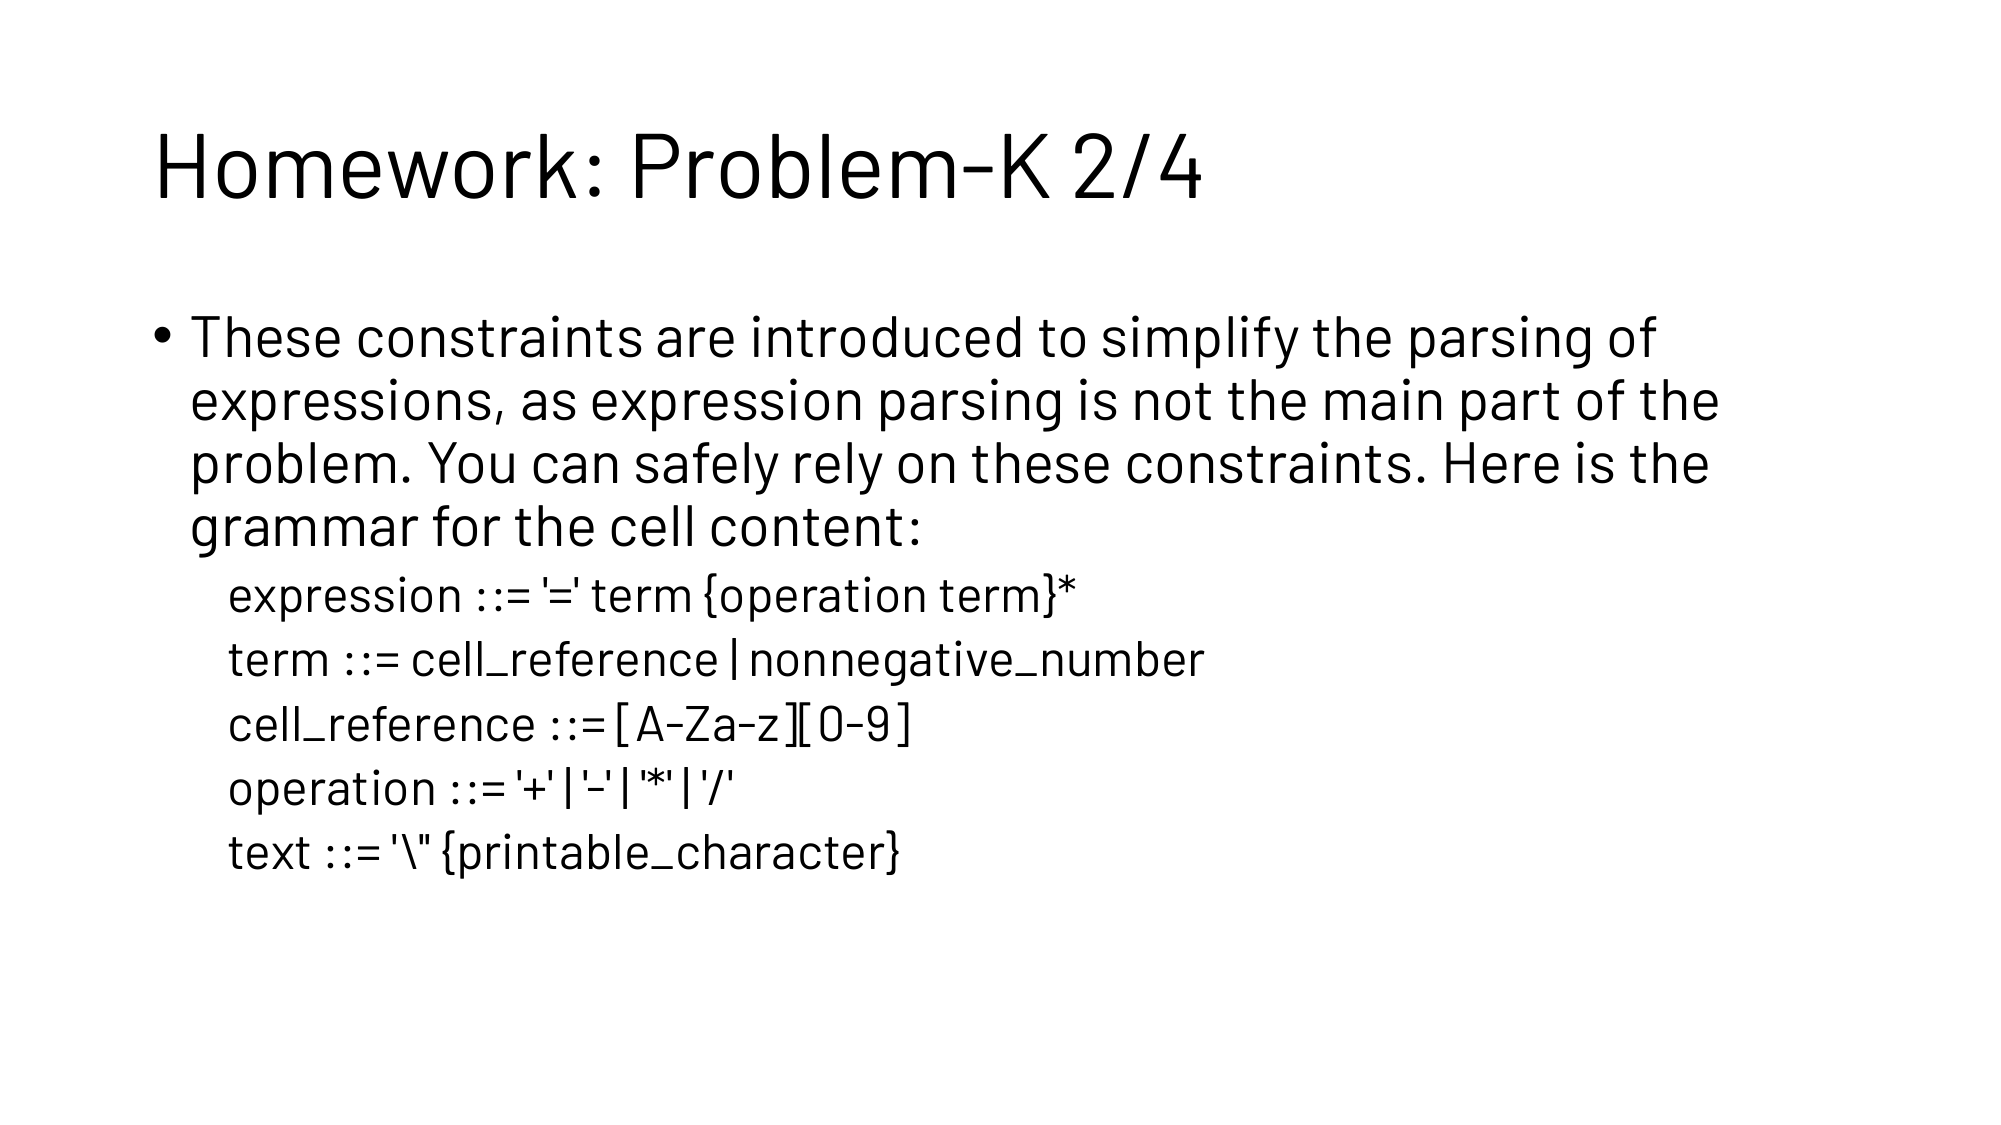

# Homework: Problem-K 2/4
These constraints are introduced to simplify the parsing of expressions, as expression parsing is not the main part of the problem. You can safely rely on these constraints. Here is the grammar for the cell content:
expression ::= '=' term {operation term}*
term ::= cell_reference | nonnegative_number
cell_reference ::= [A-Za-z][0-9]
operation ::= '+' | '-' | '*' | '/'
text ::= '\'' {printable_character}